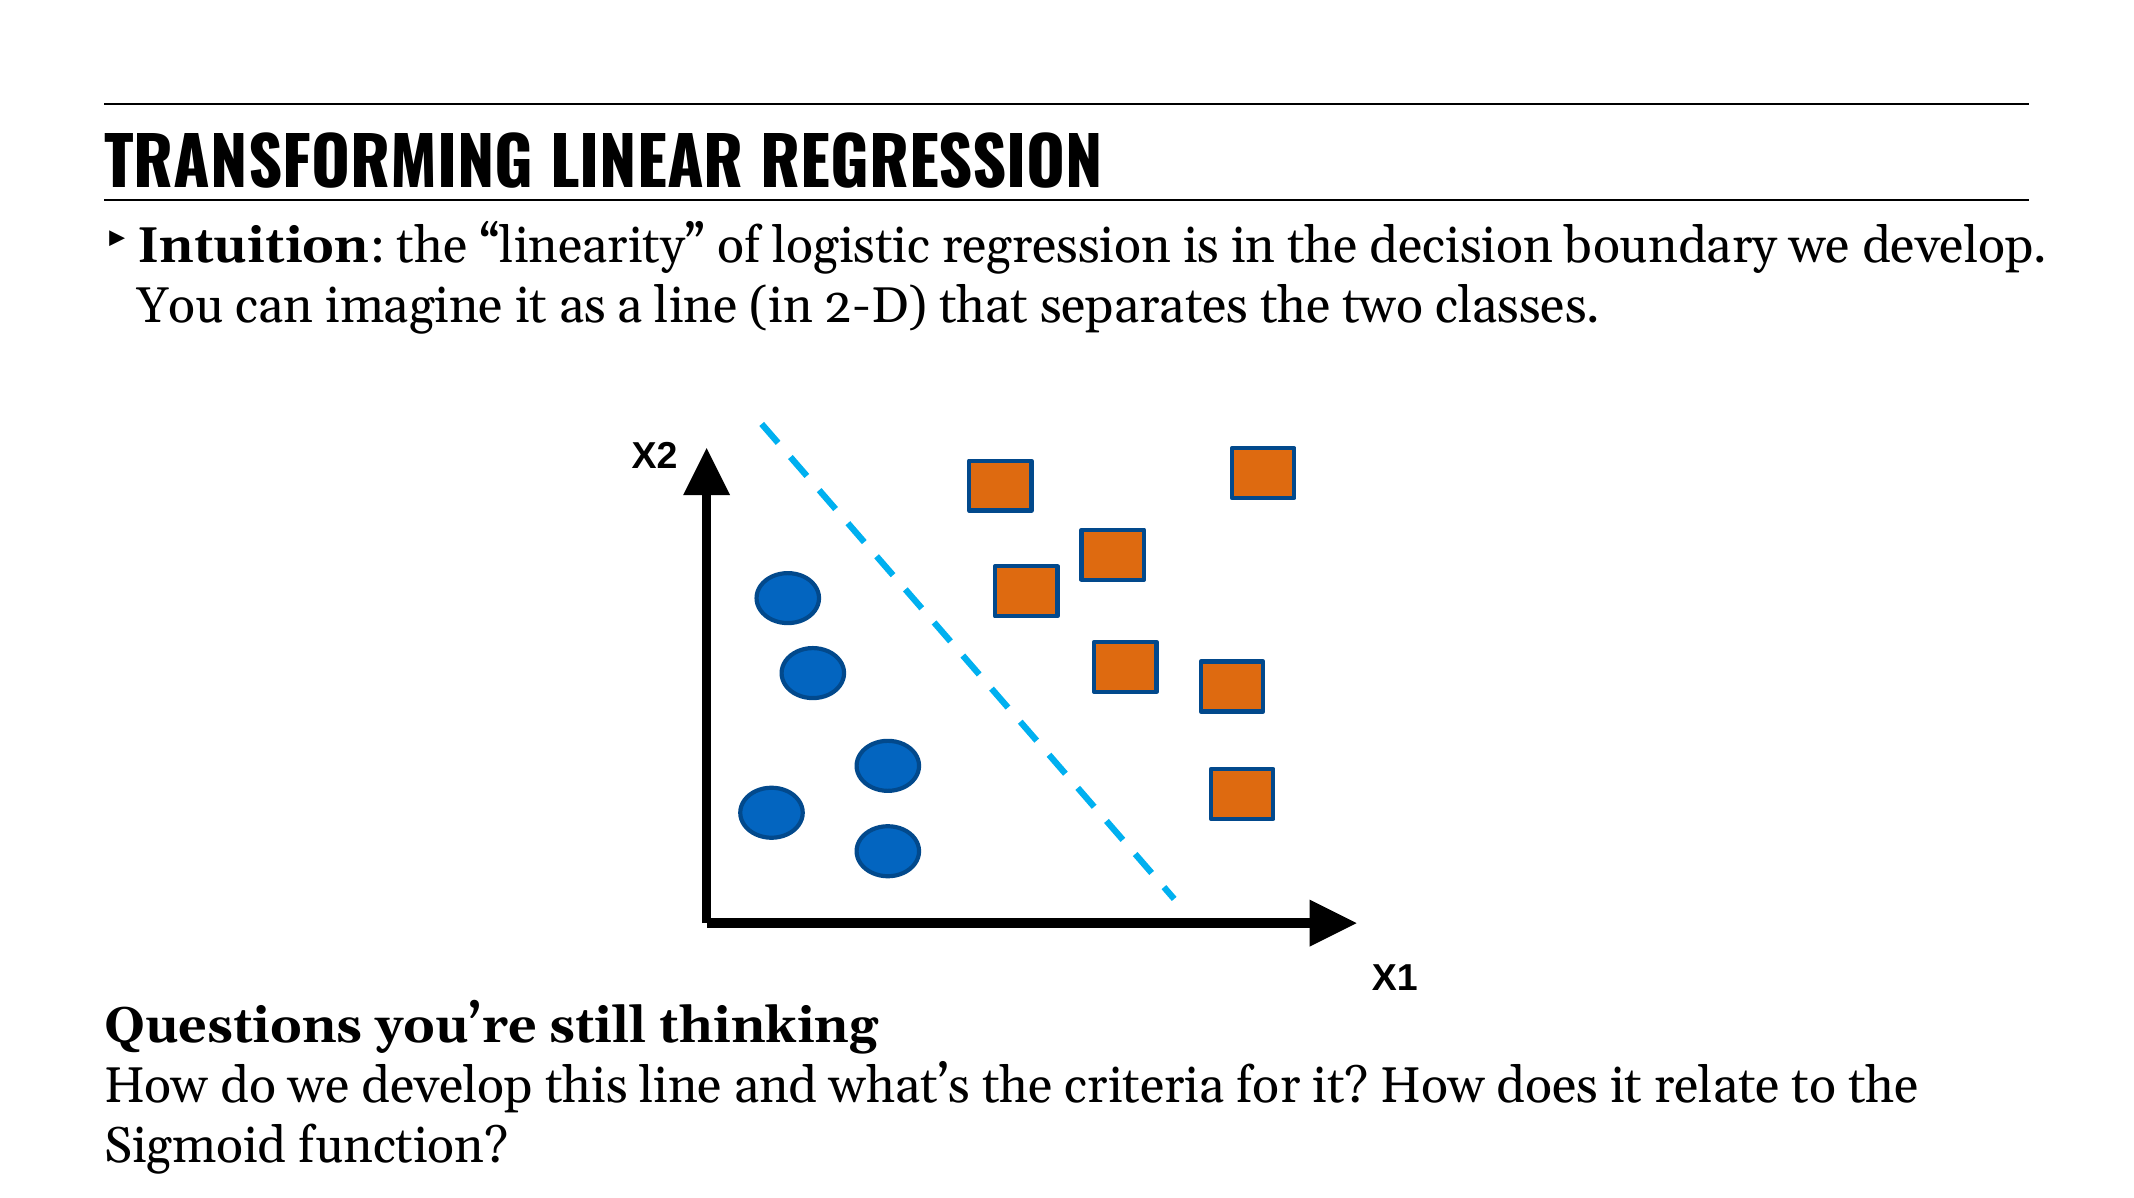

TRANSFORMING LINEAR REGRESSION
Intuition: the “linearity” of logistic regression is in the decision boundary we develop. You can imagine it as a line (in 2-D) that separates the two classes.

Questions you’re still thinking
How do we develop this line and what’s the criteria for it? How does it relate to the Sigmoid function?
X2

X1